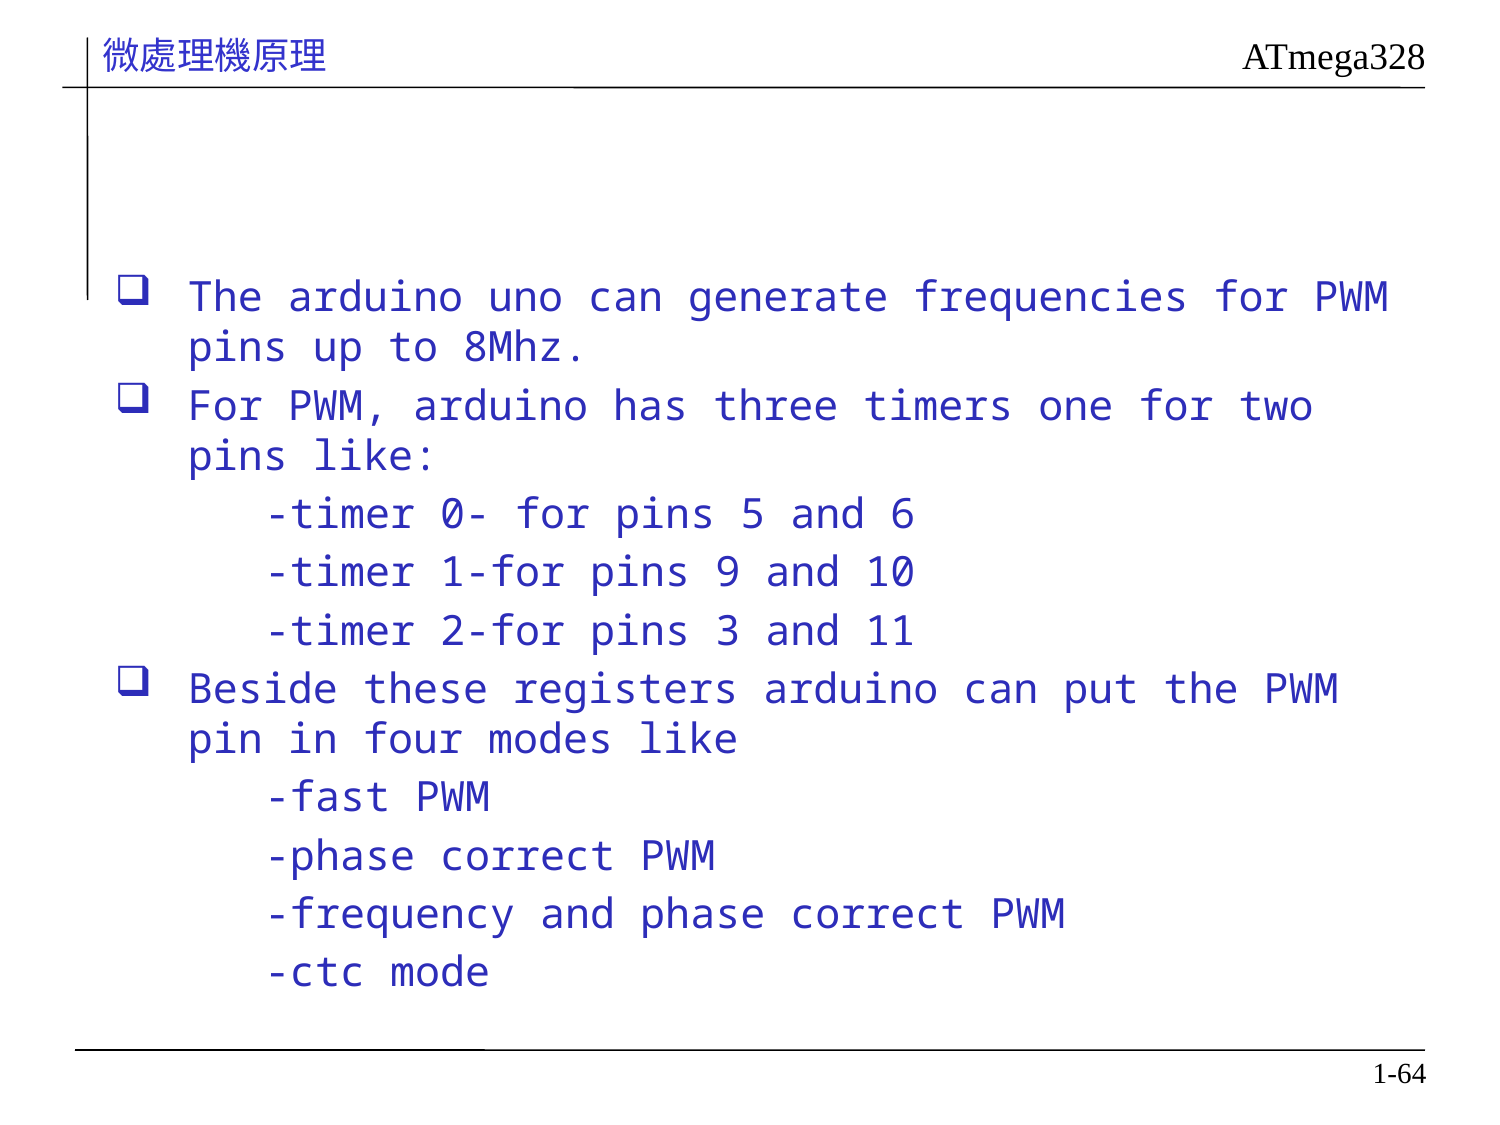

#
The arduino uno can generate frequencies for PWM pins up to 8Mhz.
For PWM, arduino has three timers one for two pins like:
	-timer 0- for pins 5 and 6
	-timer 1-for pins 9 and 10
	-timer 2-for pins 3 and 11
Beside these registers arduino can put the PWM pin in four modes like
	-fast PWM
	-phase correct PWM
	-frequency and phase correct PWM
	-ctc mode